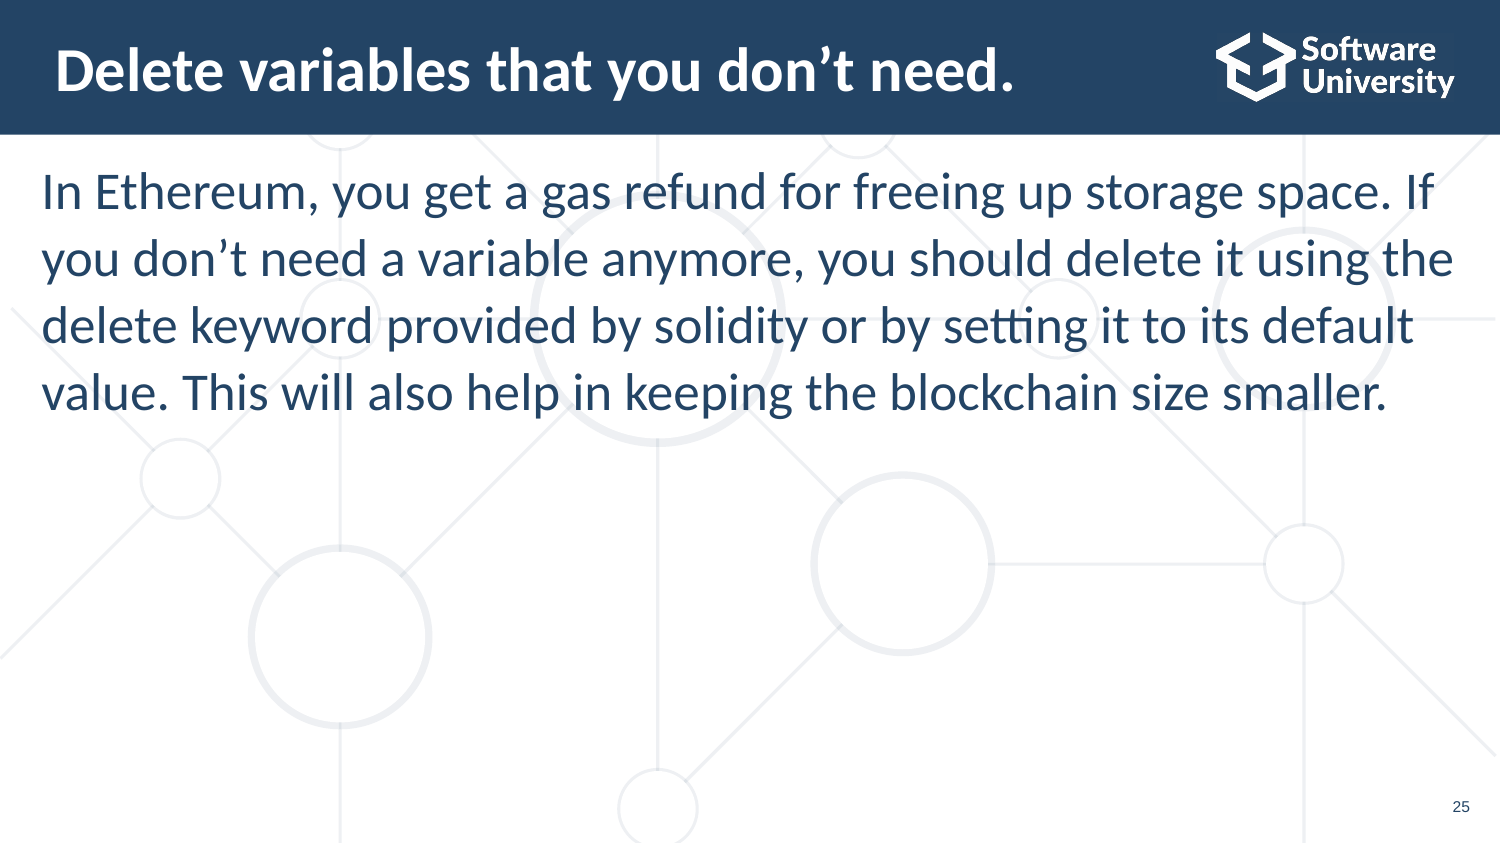

# Delete variables that you don’t need.
In Ethereum, you get a gas refund for freeing up storage space. If you don’t need a variable anymore, you should delete it using the delete keyword provided by solidity or by setting it to its default
value. This will also help in keeping the blockchain size smaller.
25